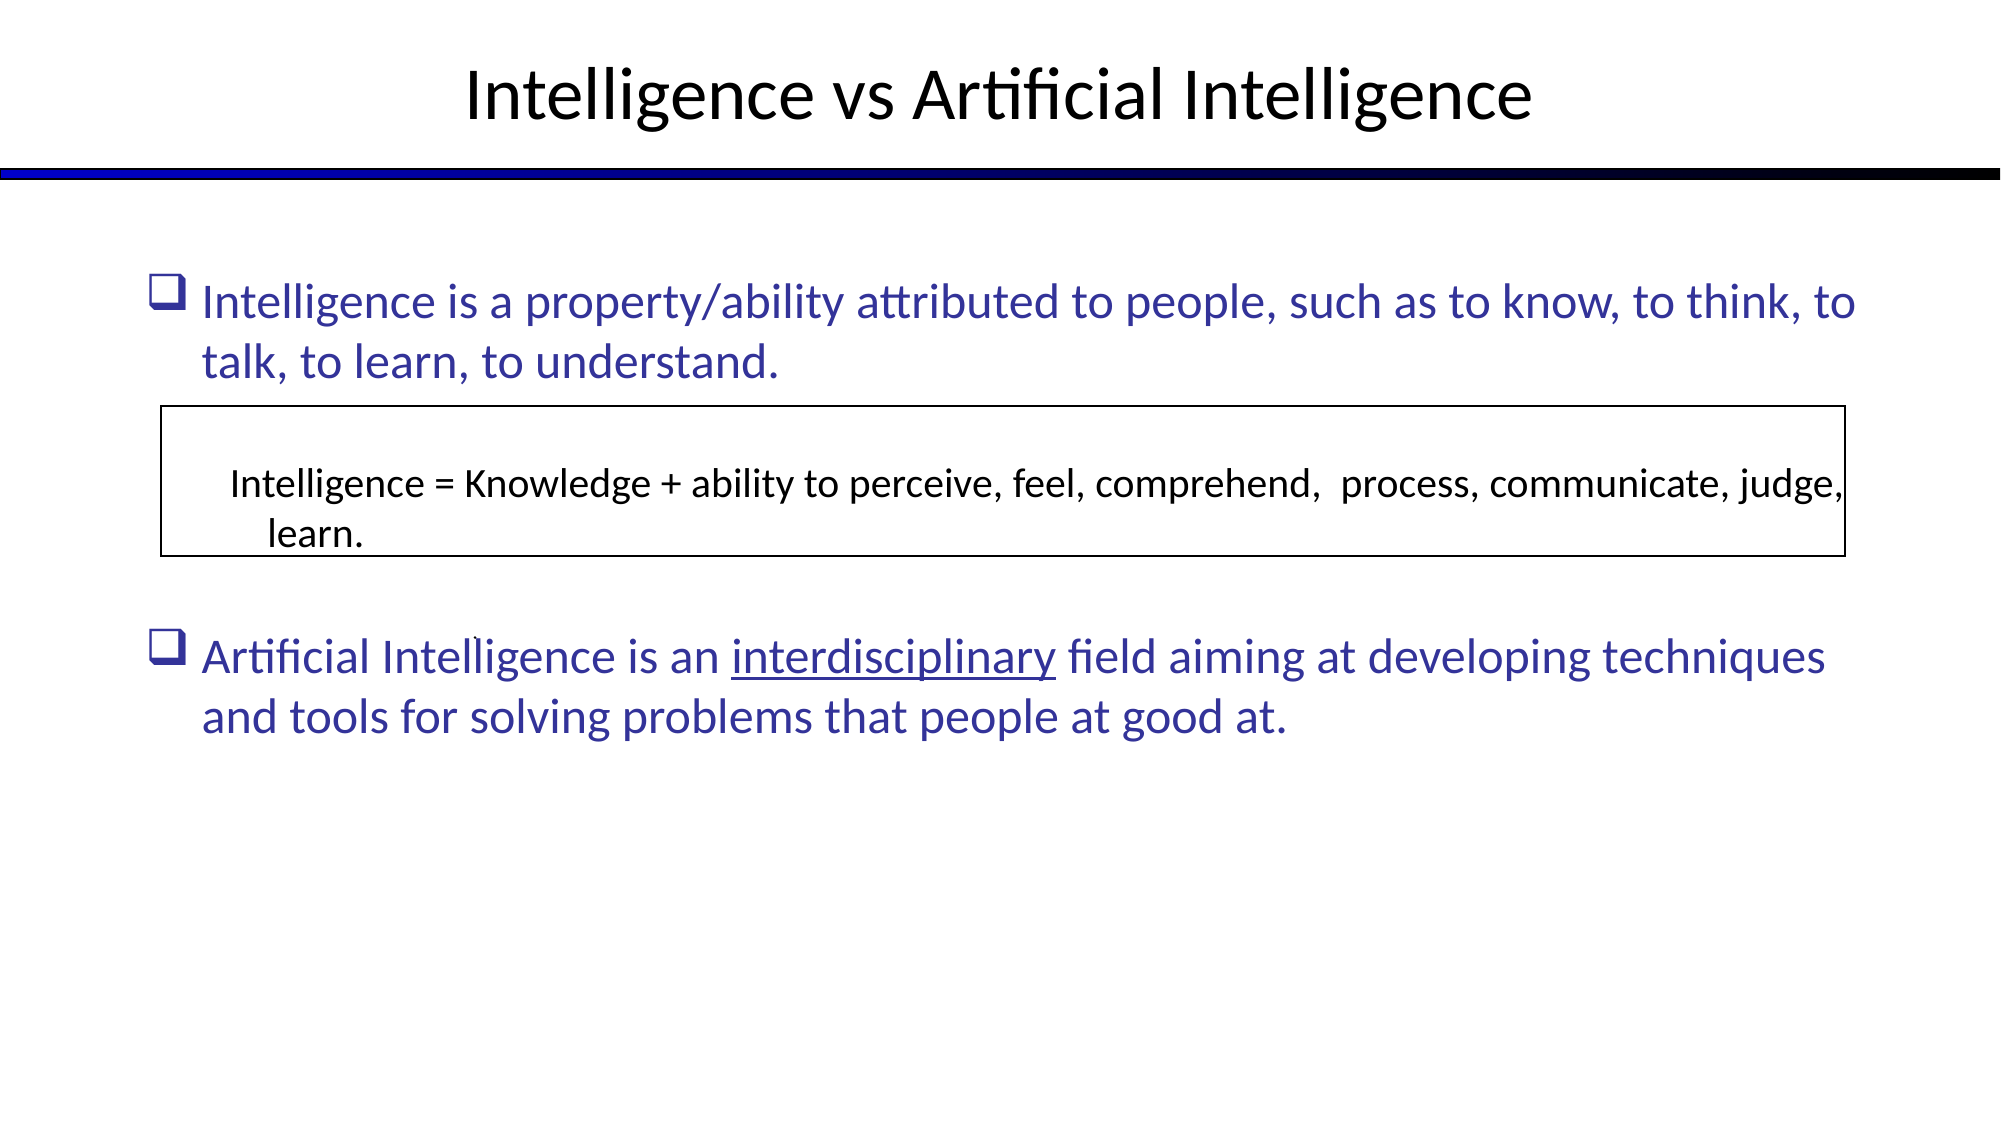

Intelligence vs Artificial Intelligence
Intelligence is a property/ability attributed to people, such as to know, to think, to talk, to learn, to understand.

 Intelligence = Knowledge + ability to perceive, feel, comprehend,  process, communicate, judge, learn.

Artificial Intelligence is an interdisciplinary field aiming at developing techniques and tools for solving problems that people at good at.